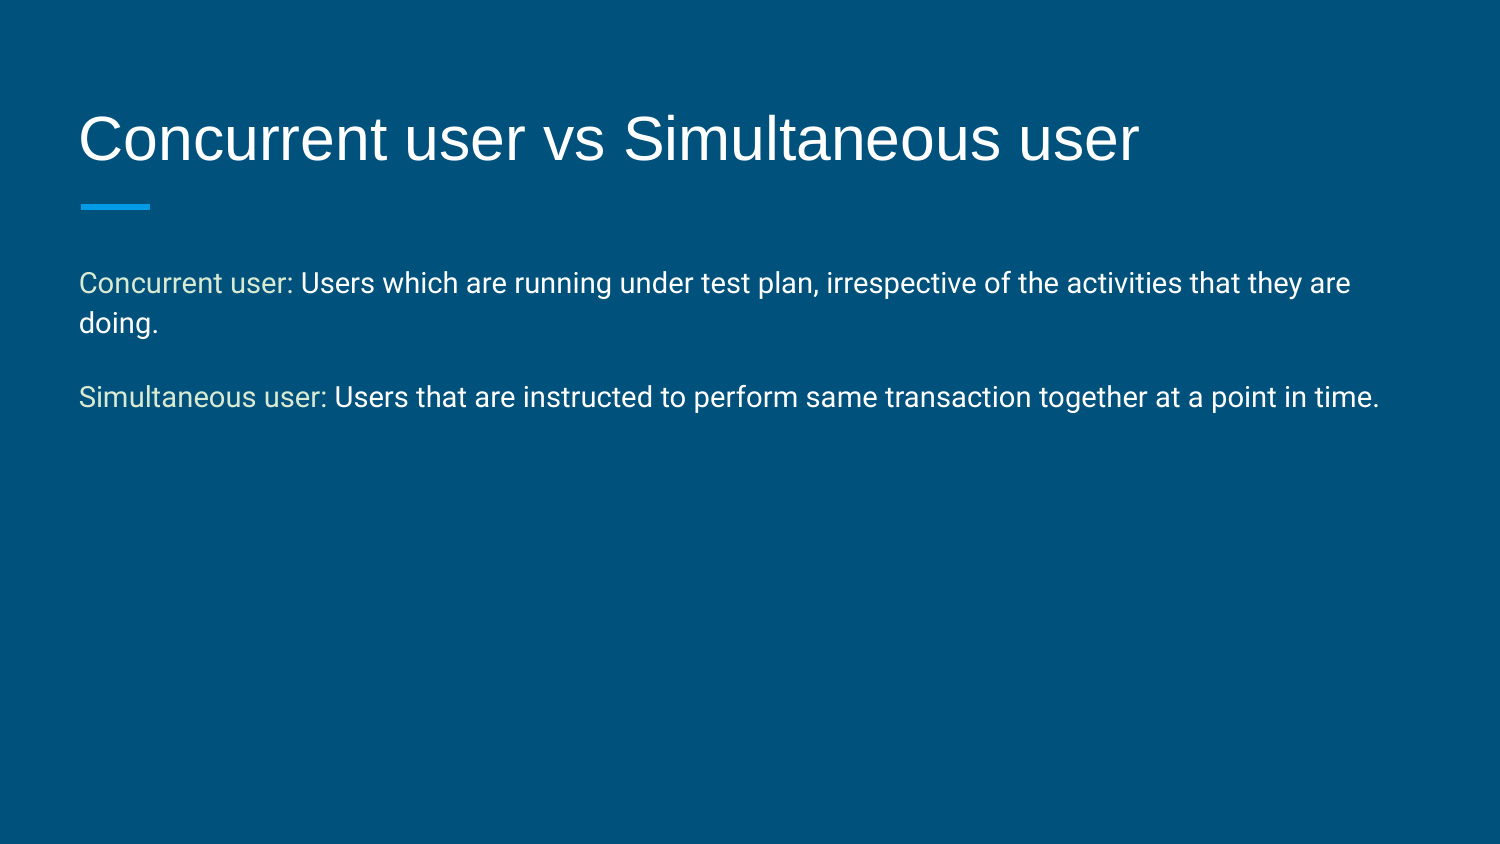

# Concurrent user vs Simultaneous user
Concurrent user: Users which are running under test plan, irrespective of the activities that they are doing.
Simultaneous user: Users that are instructed to perform same transaction together at a point in time.